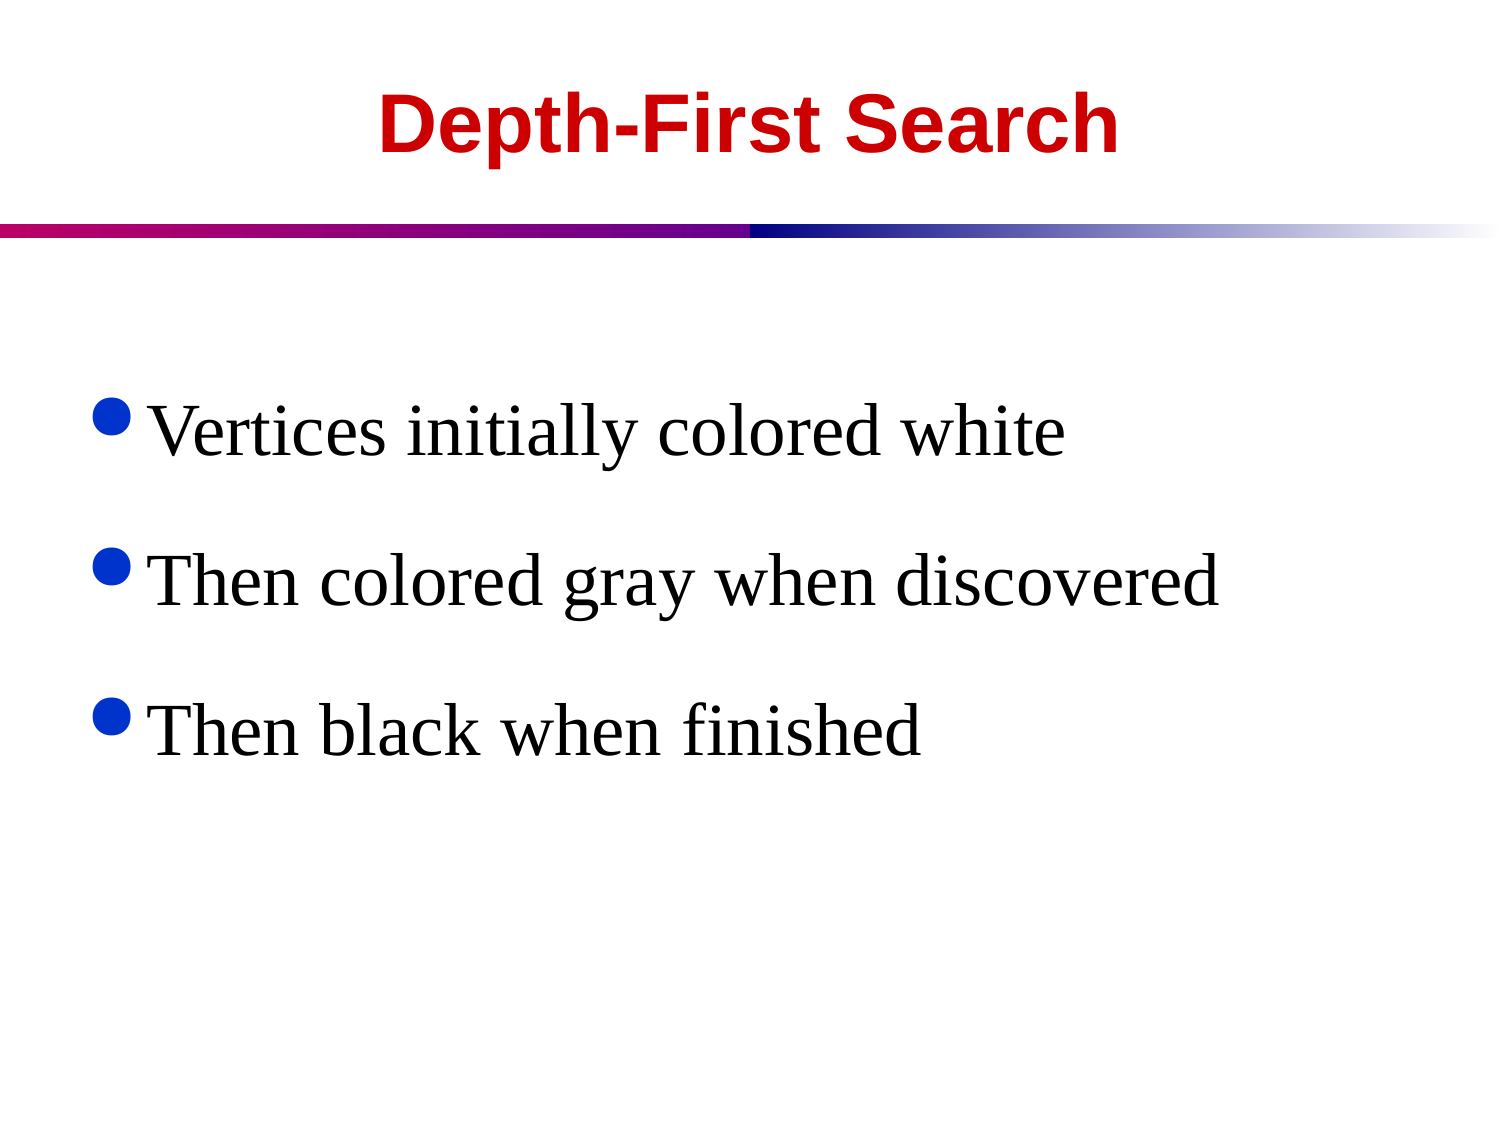

# Depth-First Search
Vertices initially colored white
Then colored gray when discovered
Then black when finished